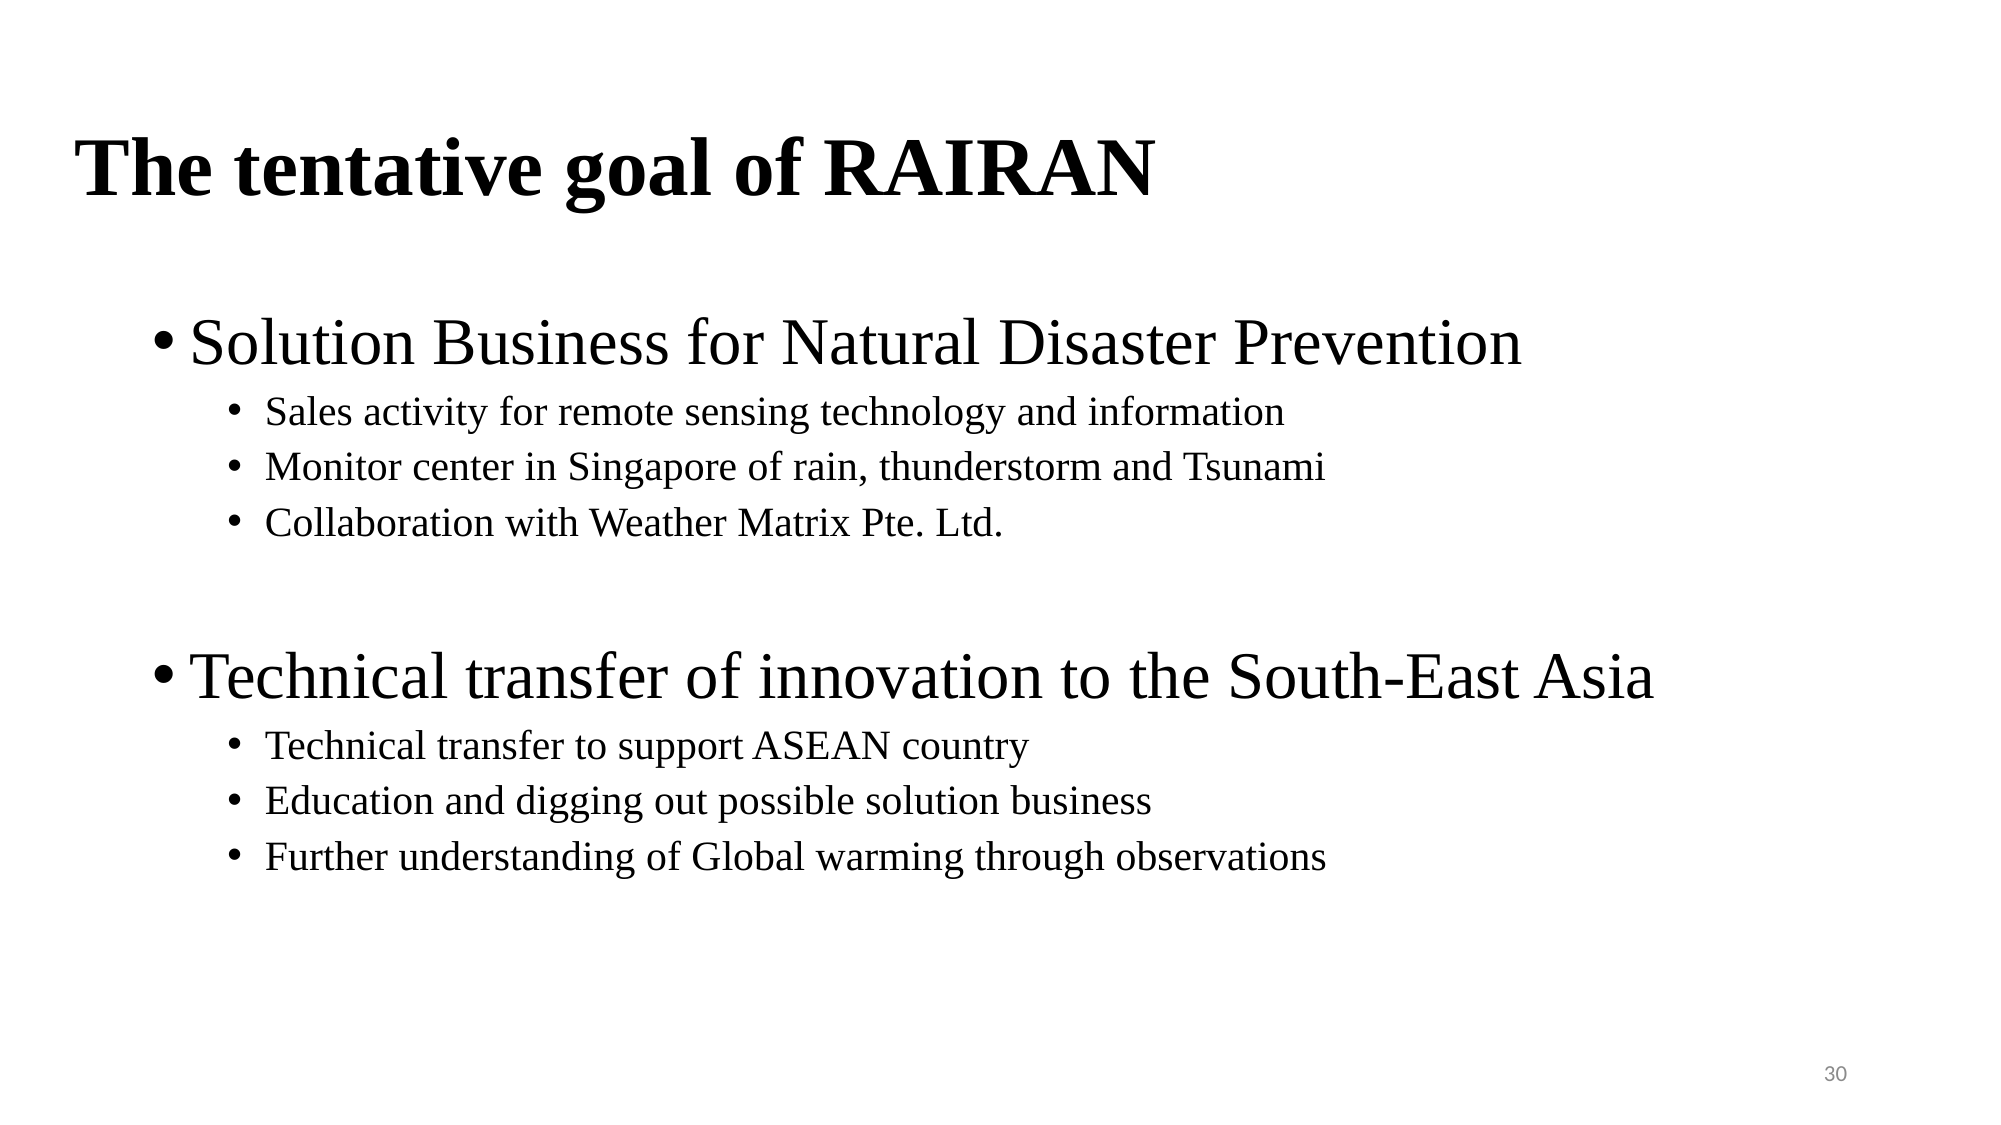

# The tentative goal of RAIRAN
Solution Business for Natural Disaster Prevention
Sales activity for remote sensing technology and information
Monitor center in Singapore of rain, thunderstorm and Tsunami
Collaboration with Weather Matrix Pte. Ltd.

Technical transfer of innovation to the South-East Asia
Technical transfer to support ASEAN country
Education and digging out possible solution business
Further understanding of Global warming through observations

30